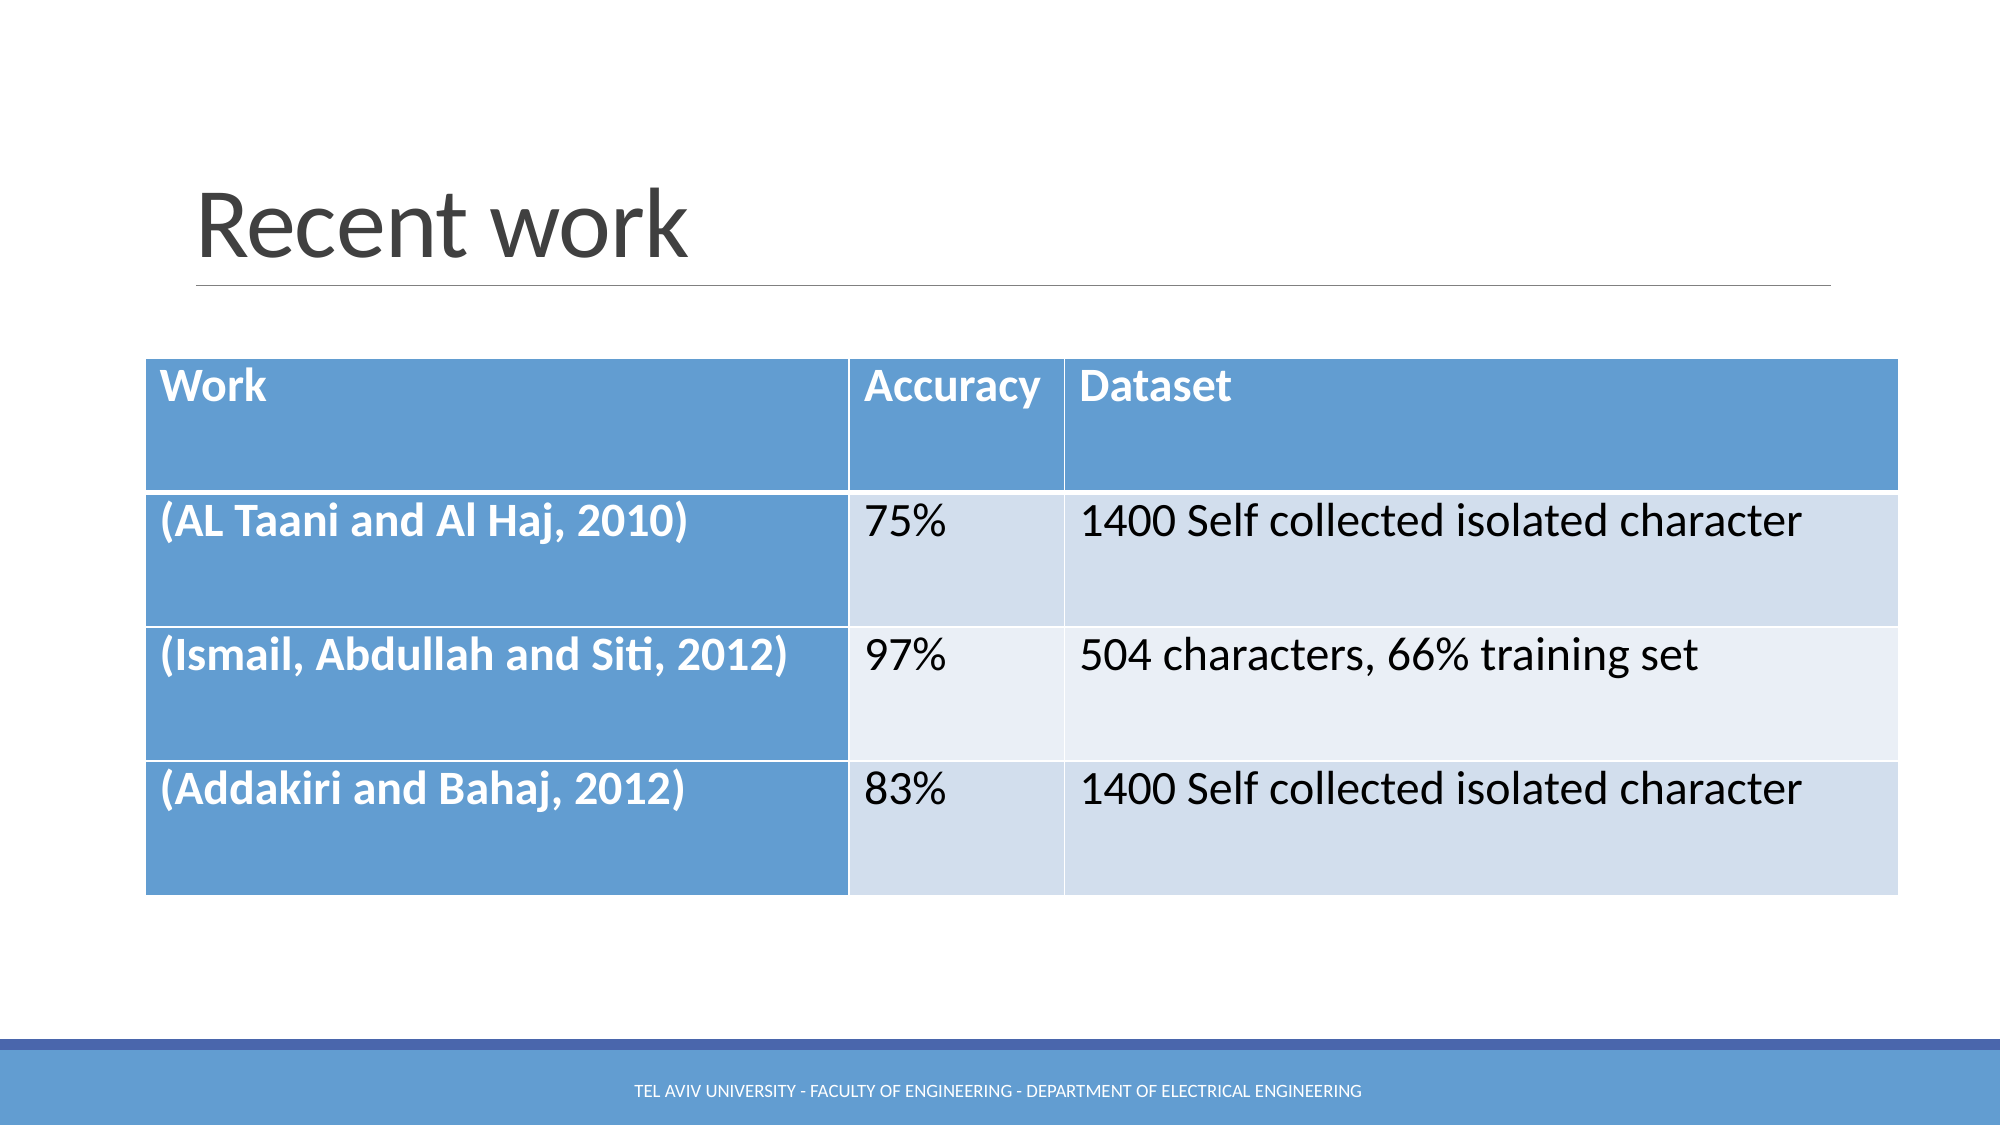

# Recent work
| Work | Accuracy | Dataset |
| --- | --- | --- |
| (AL Taani and Al Haj, 2010) | 75% | 1400 Self collected isolated character |
| (Ismail, Abdullah and Siti, 2012) | 97% | 504 characters, 66% training set |
| (Addakiri and Bahaj, 2012) | 83% | 1400 Self collected isolated character |
Tel Aviv University - Faculty of Engineering - Department of Electrical Engineering